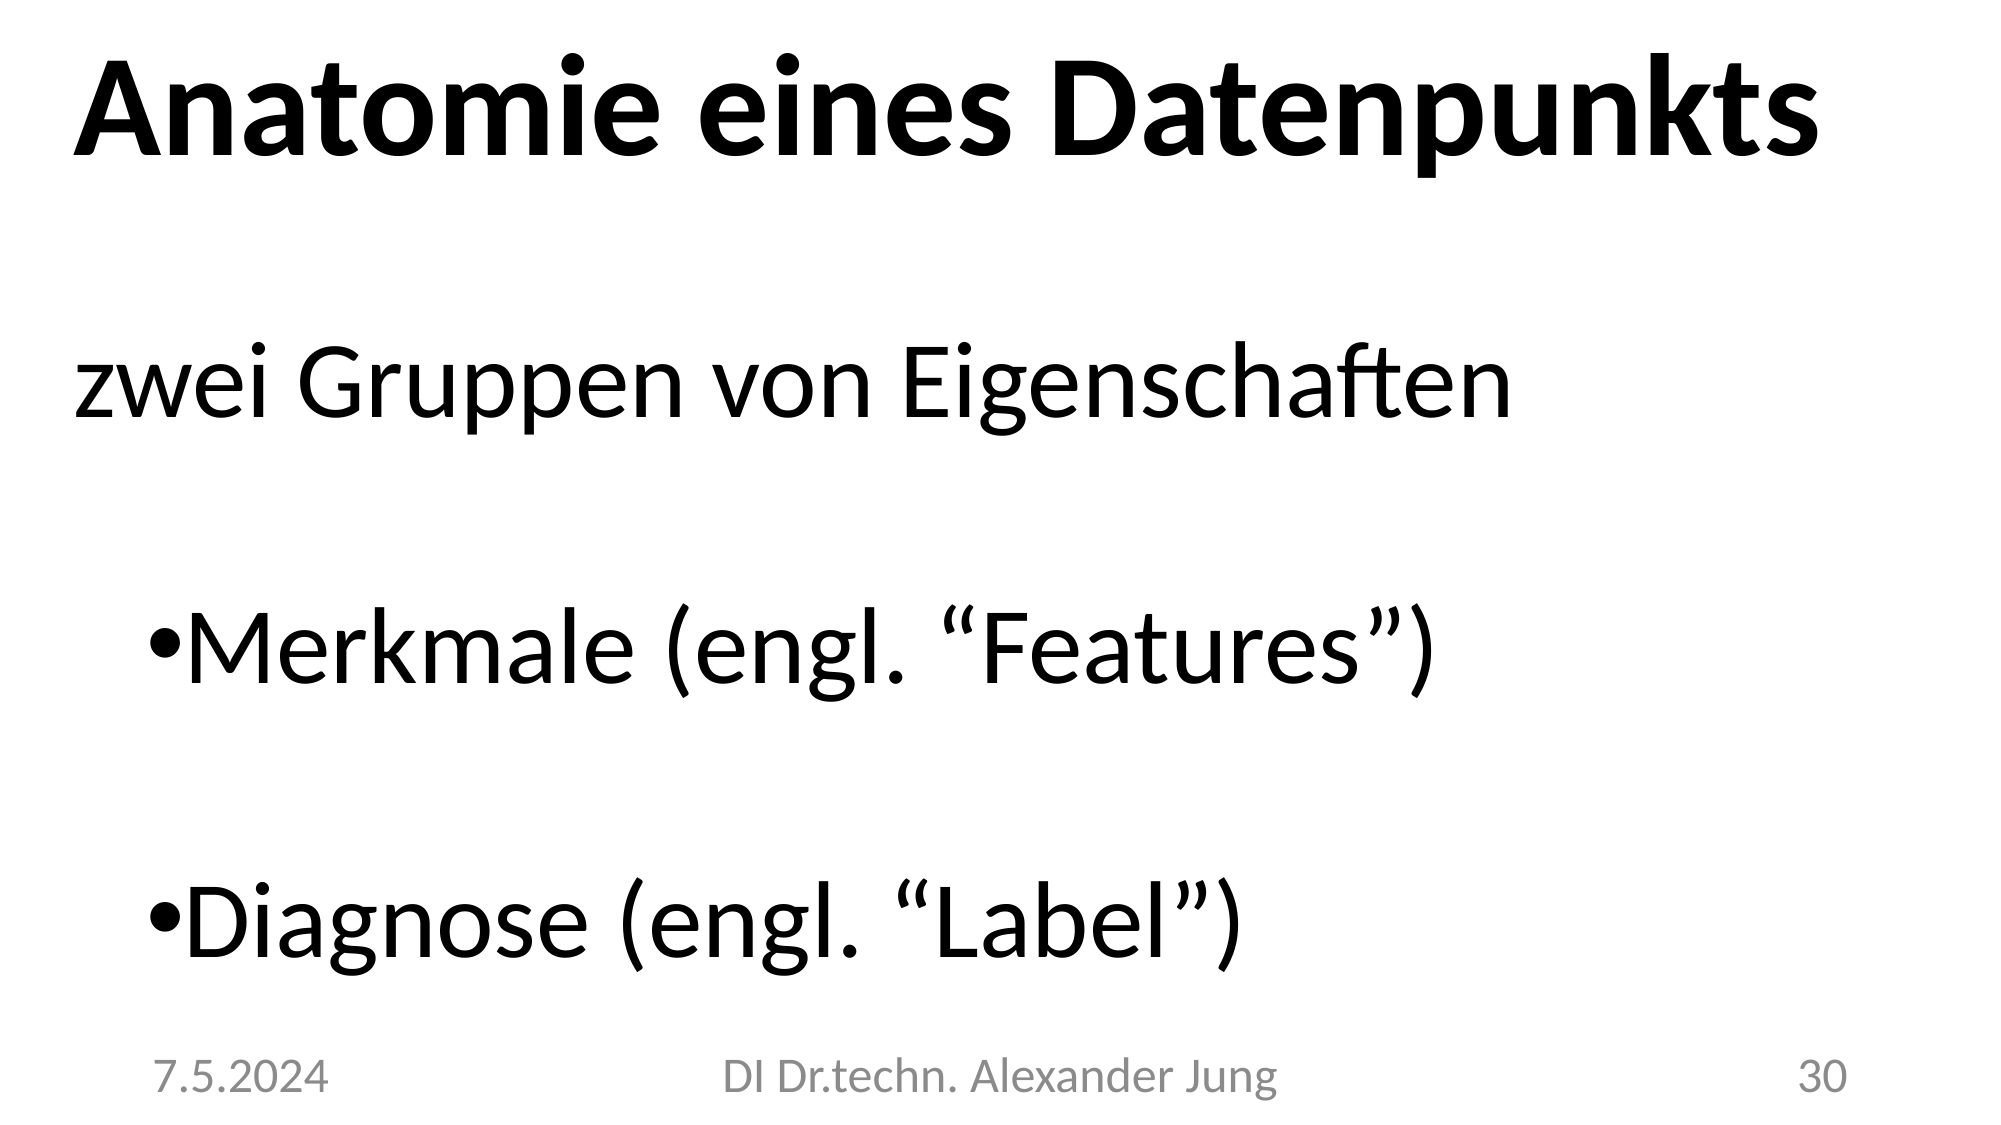

Anatomie eines Datenpunkts

zwei Gruppen von Eigenschaften

Merkmale (engl. “Features”)

Diagnose (engl. “Label”)
7.5.2024
DI Dr.techn. Alexander Jung
30